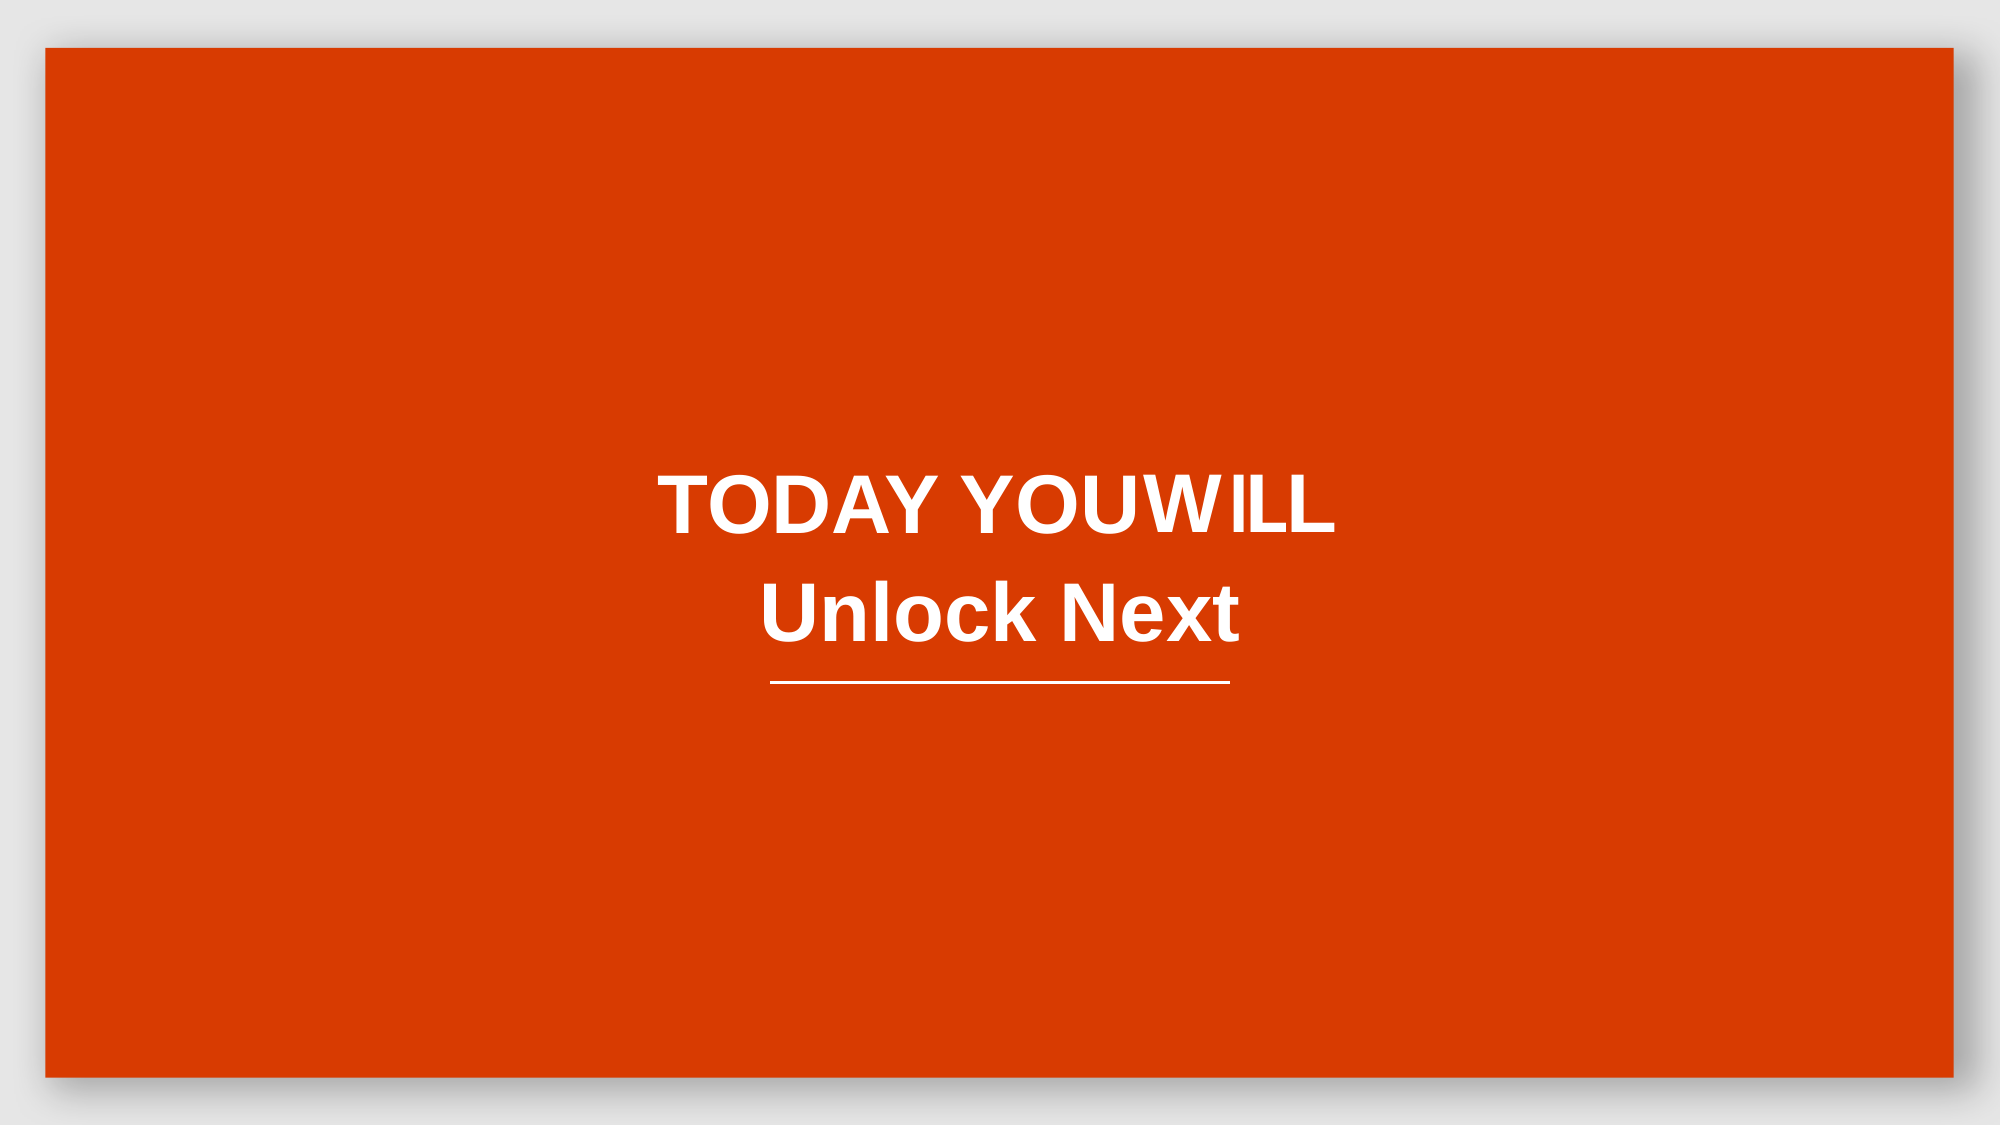

C
W
I
L
L
A
TODAY YOU N
N
Unlock Next